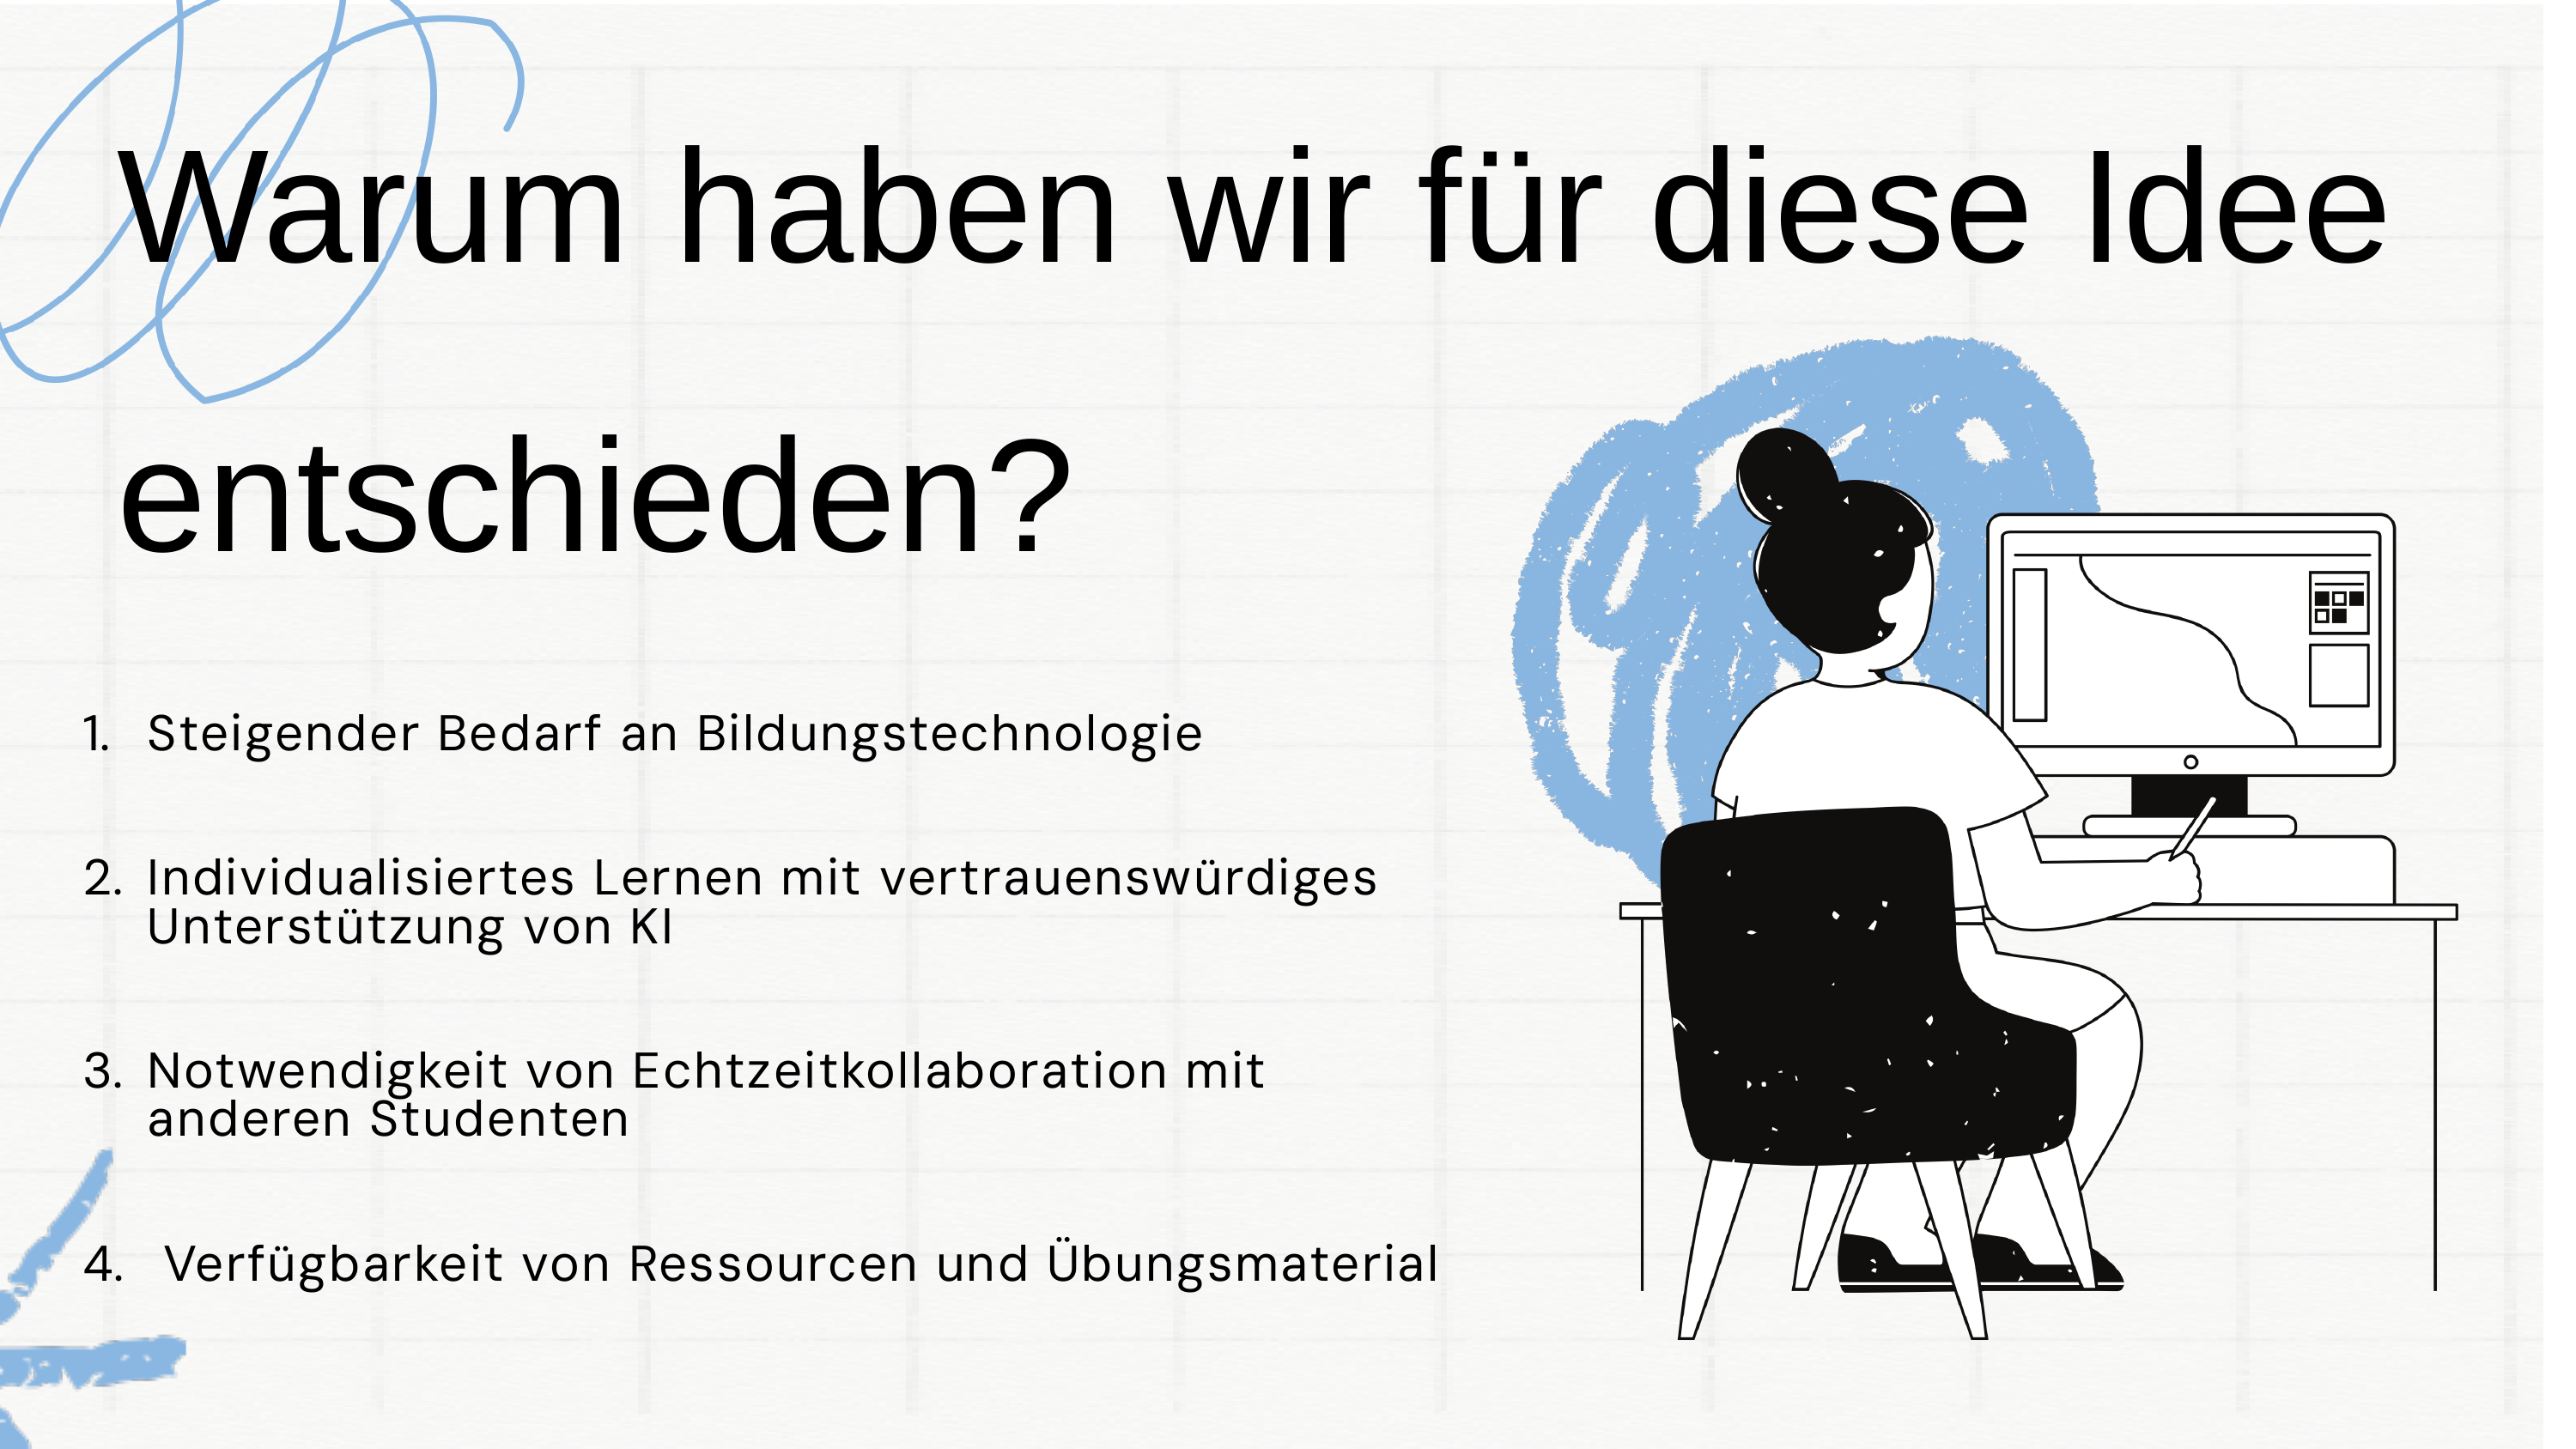

Warum haben wir für diese Idee entschieden?

Steigender Bedarf an Bildungstechnologie

Individualisiertes Lernen mit vertrauenswürdiges Unterstützung von KI

Notwendigkeit von Echtzeitkollaboration mit anderen Studenten

 Verfügbarkeit von Ressourcen und Übungsmaterial